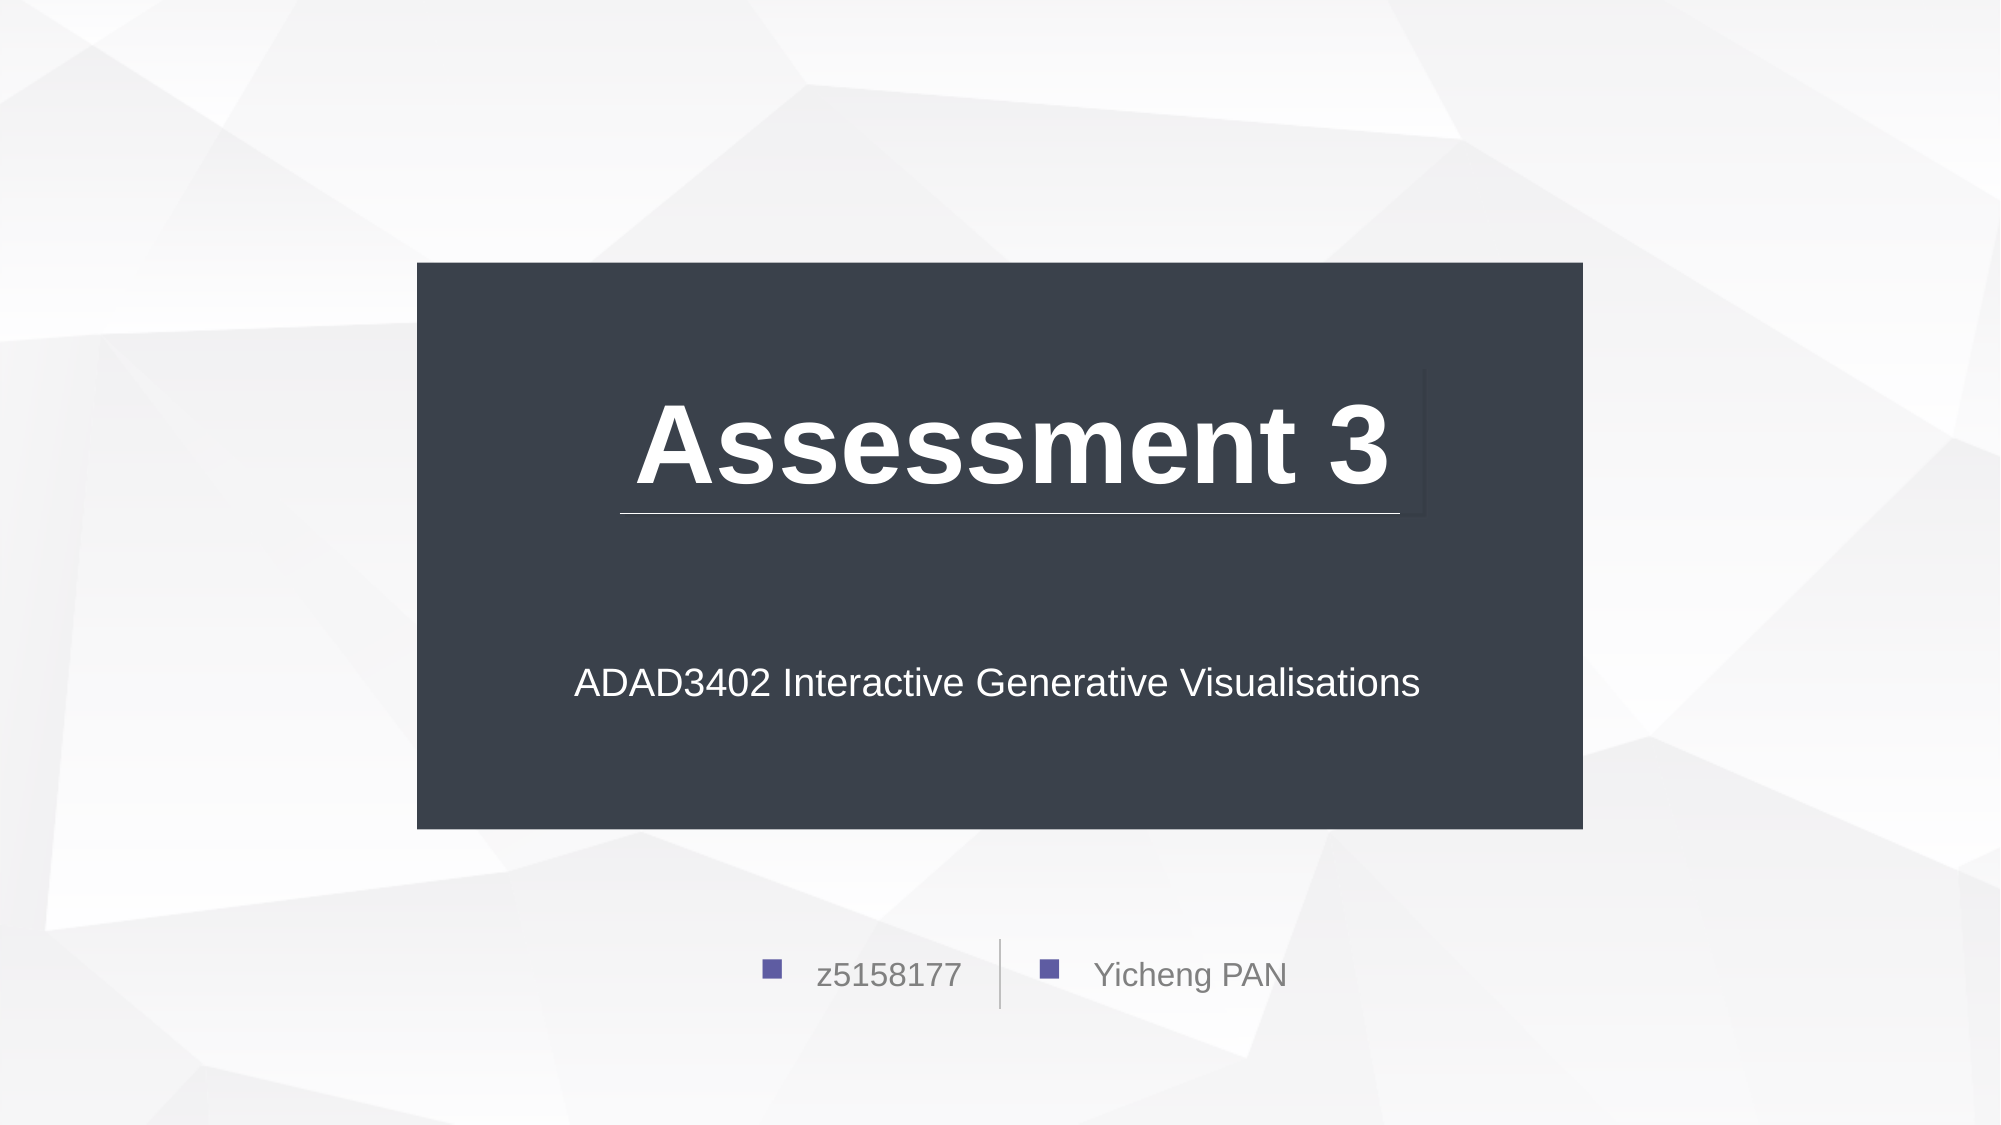

Assessment 3
ADAD3402 Interactive Generative Visualisations
z5158177
Yicheng PAN